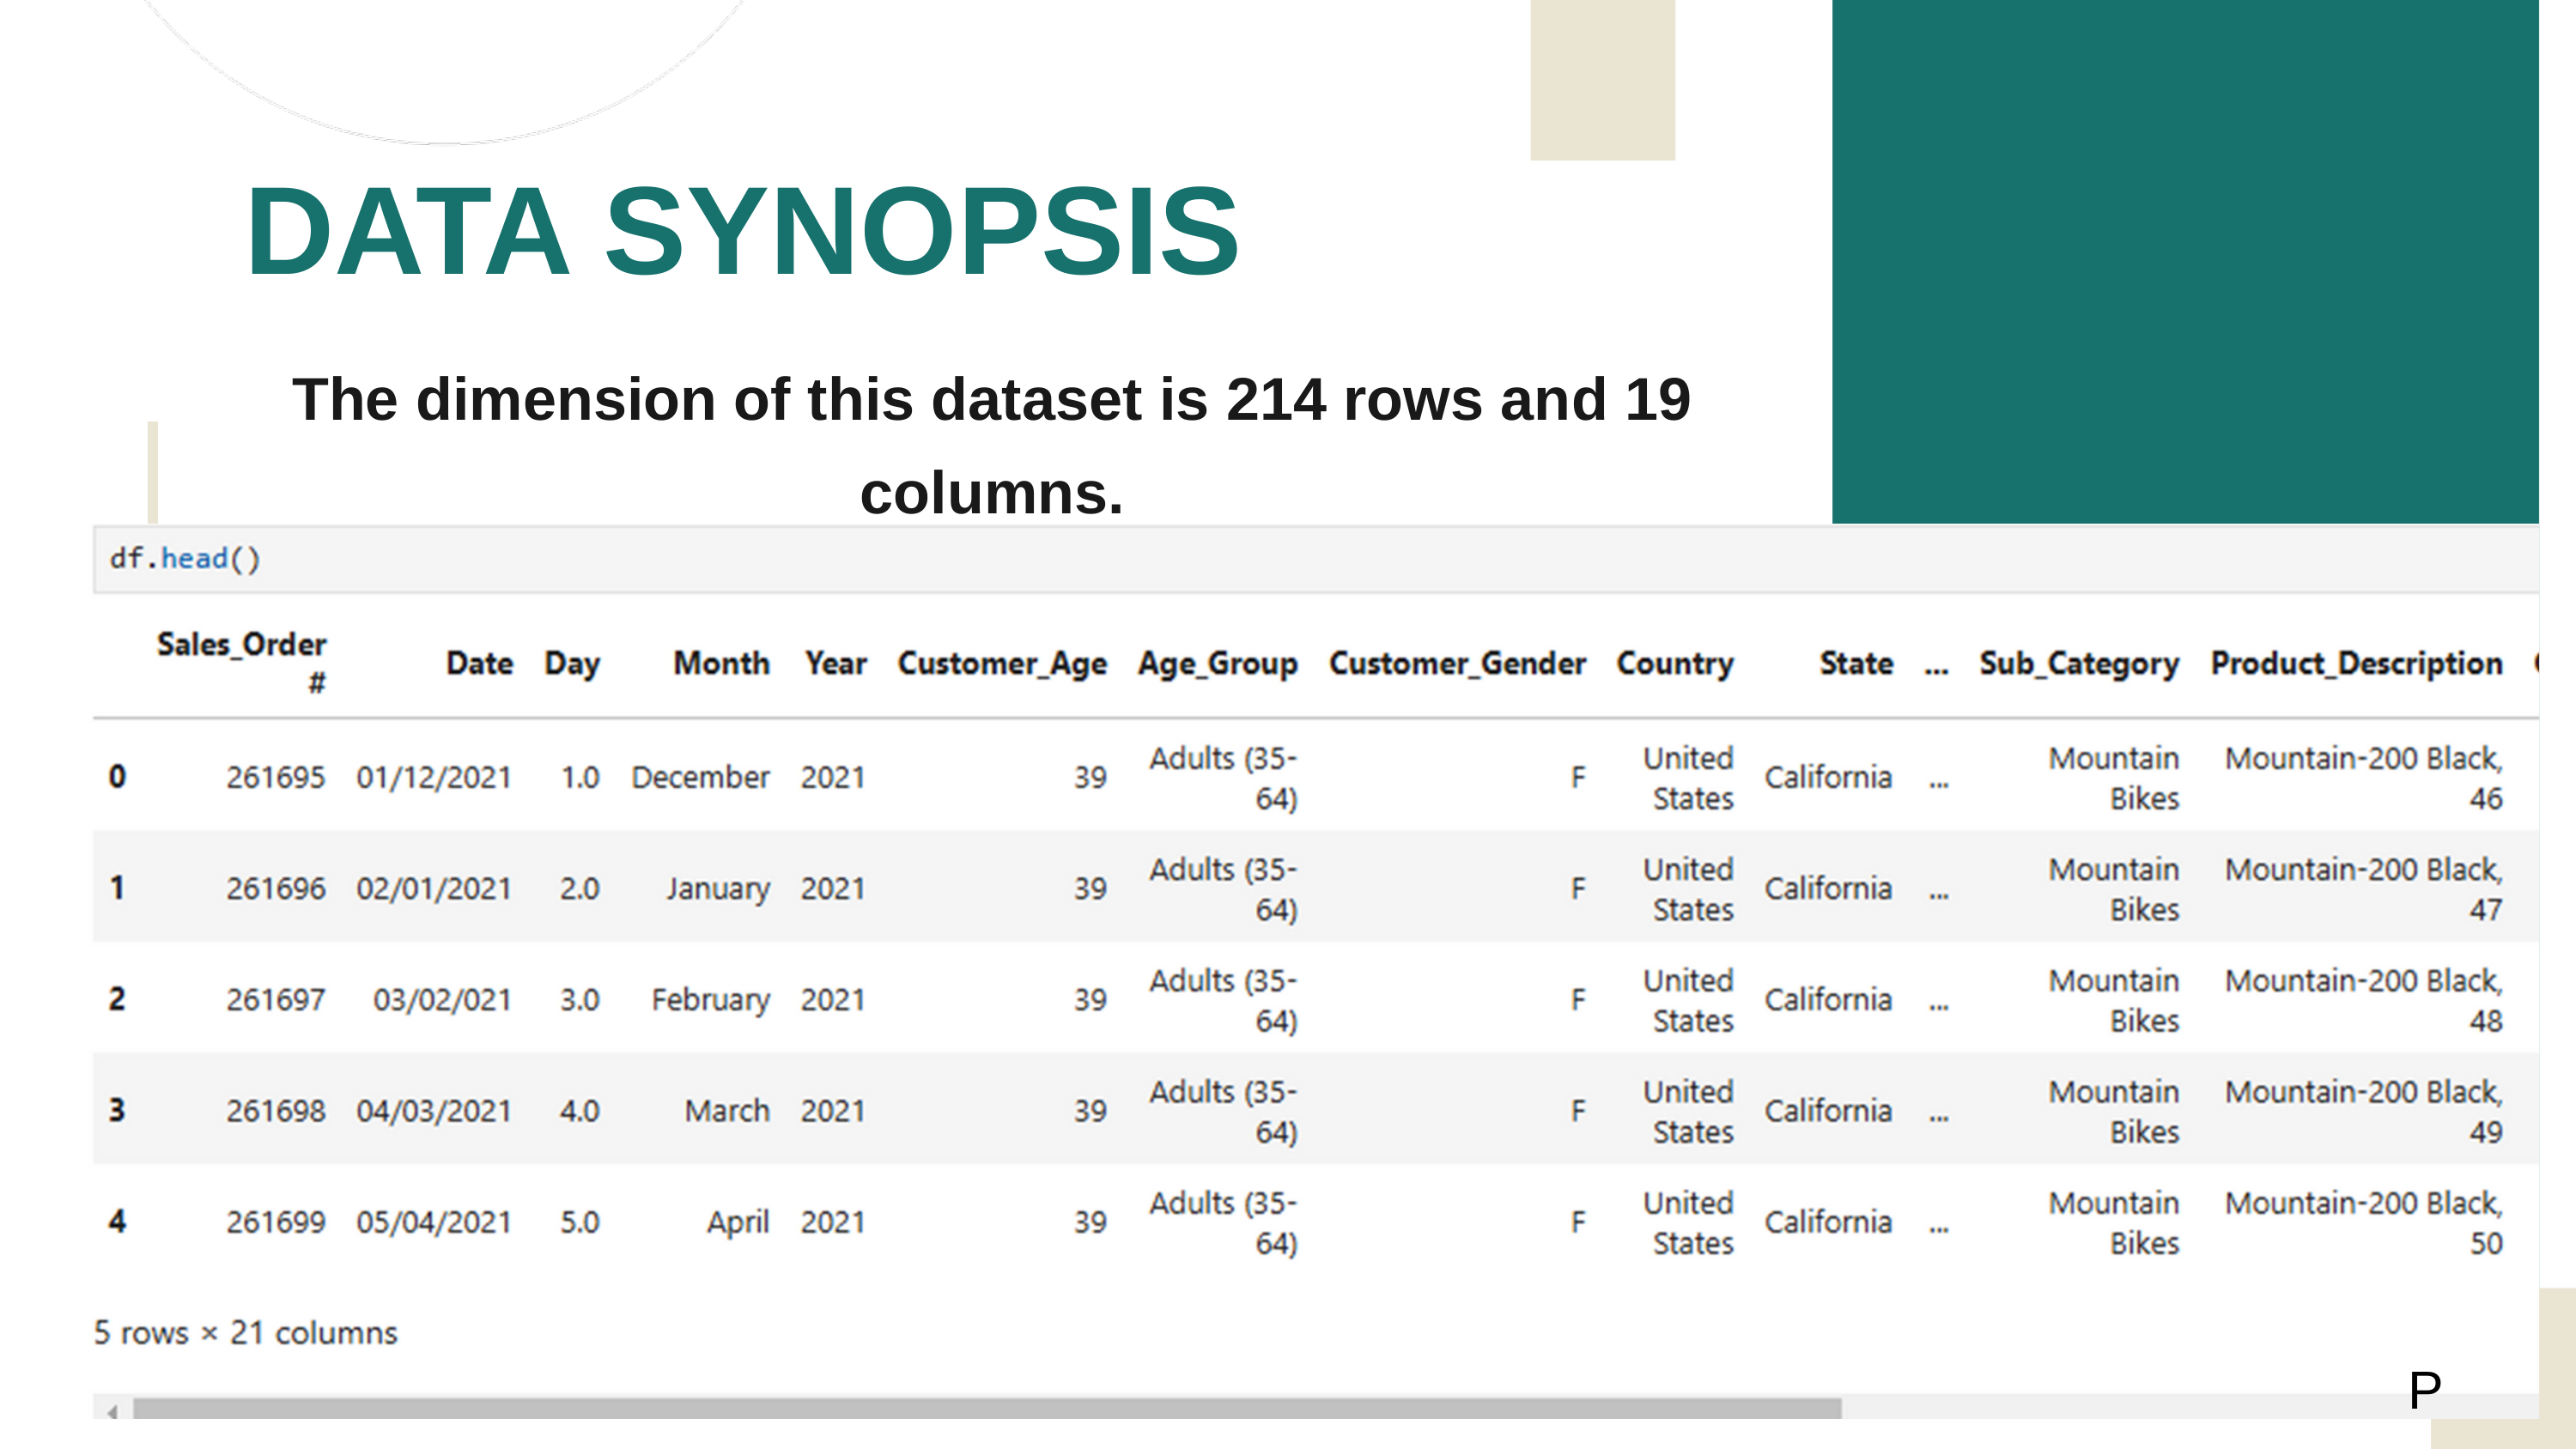

DATA SYNOPSIS
The dimension of this dataset is 214 rows and 19 columns.

Page 6